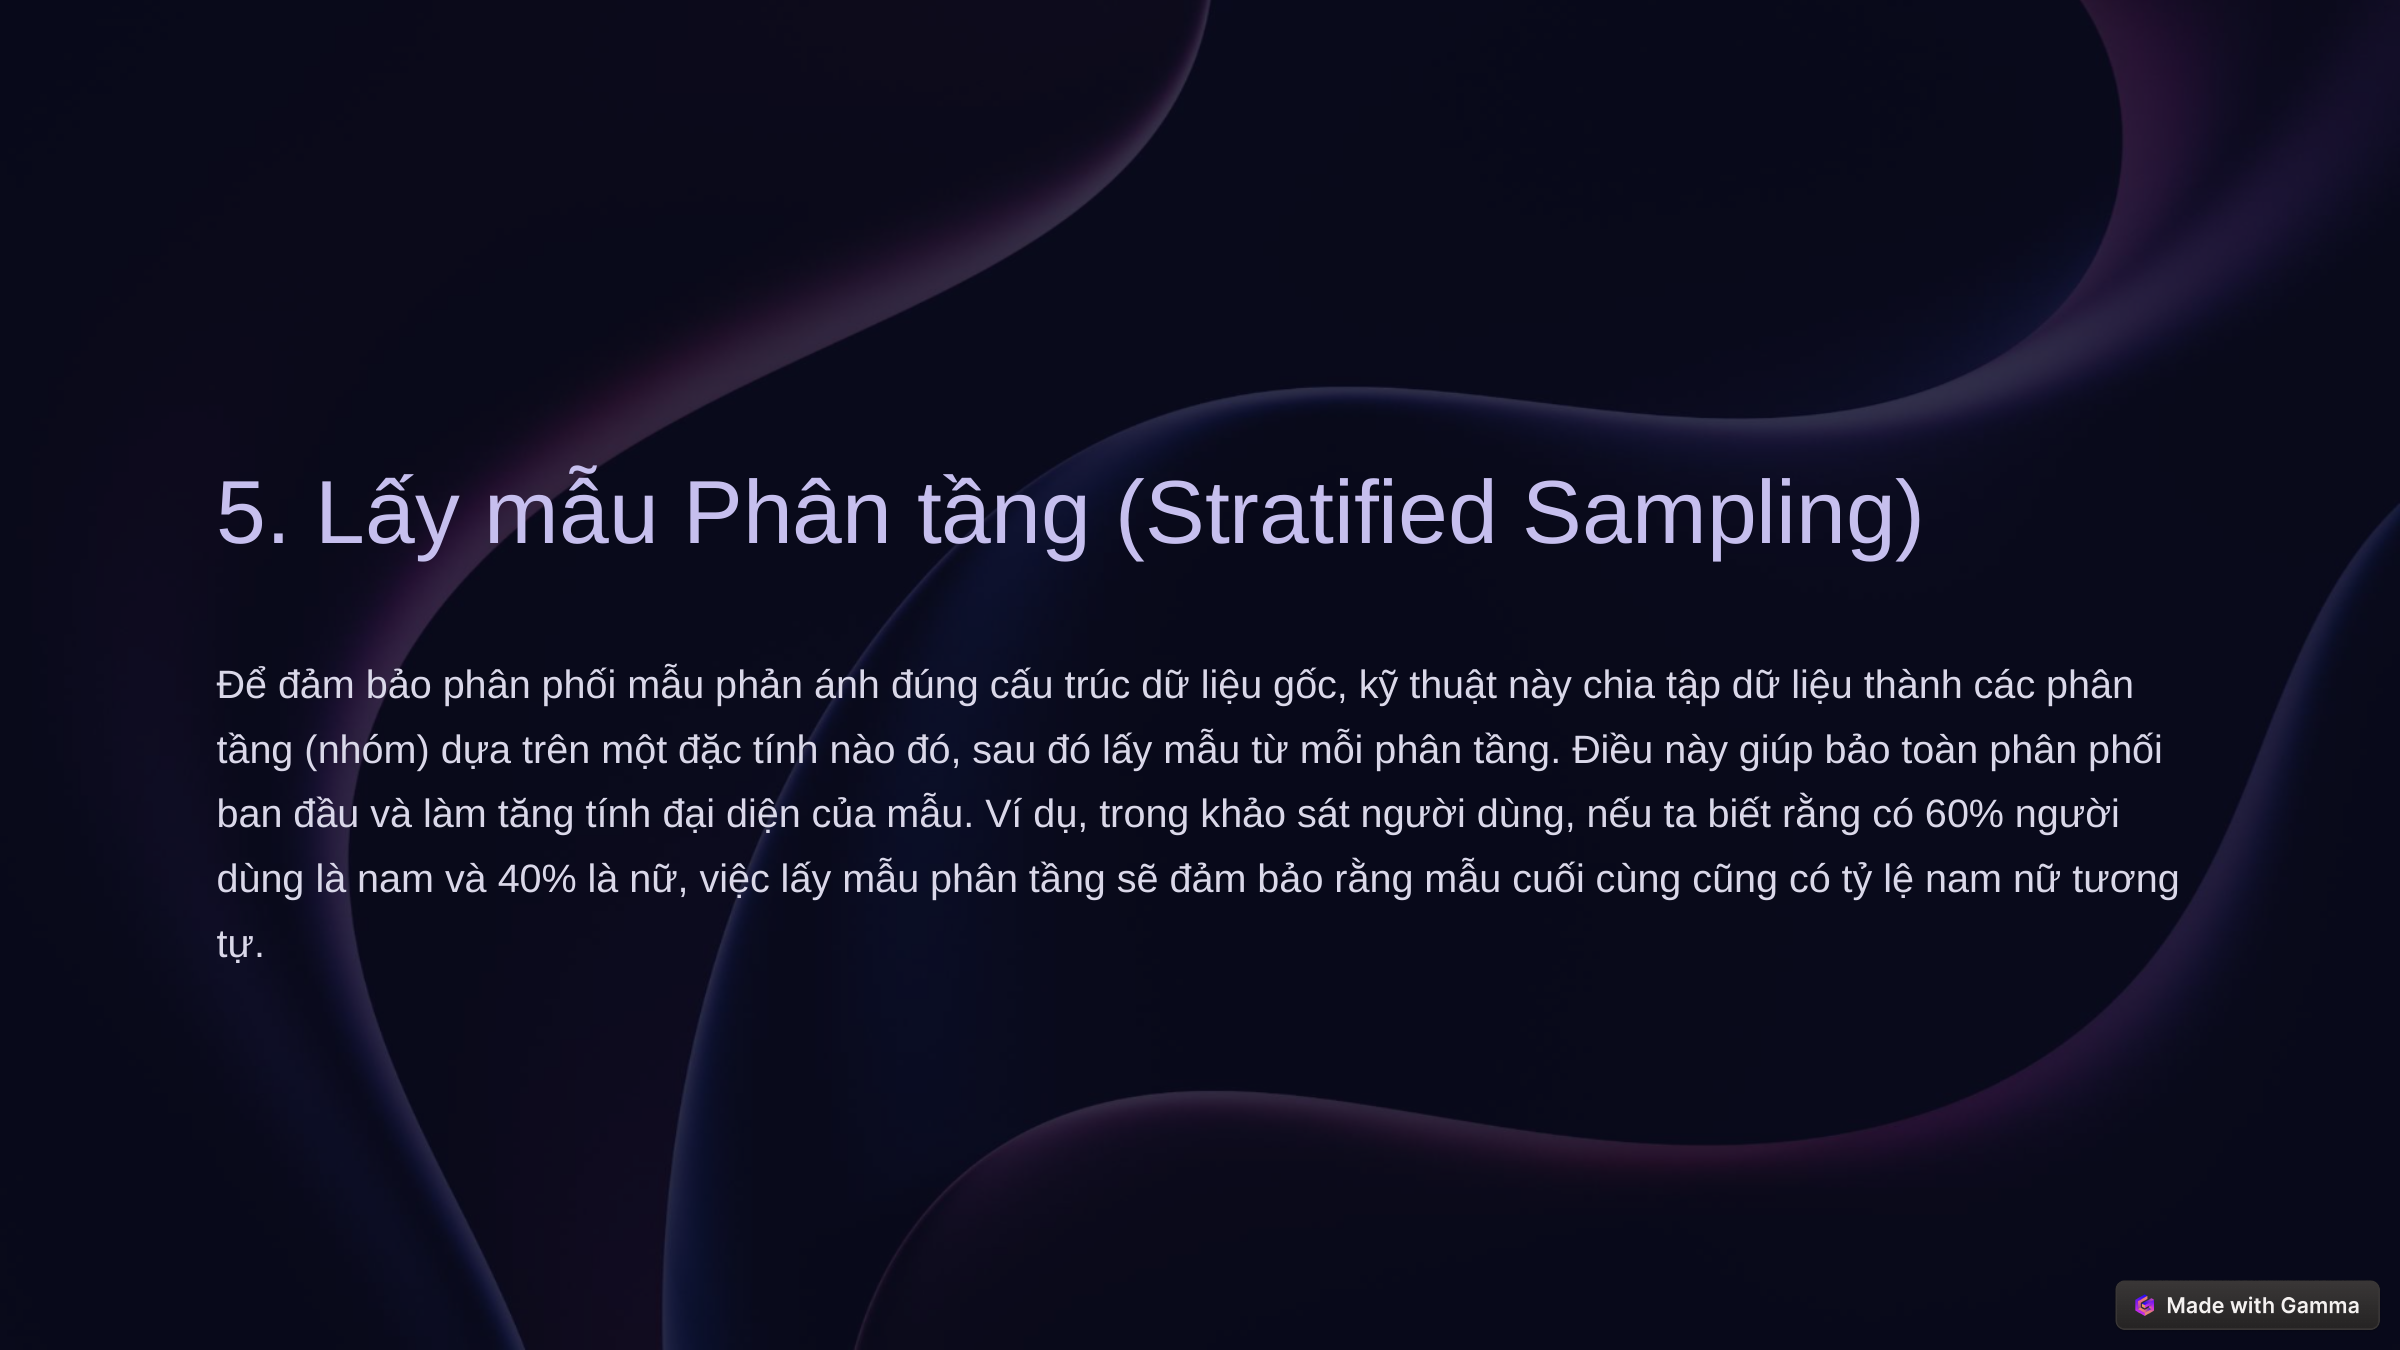

5. Lấy mẫu Phân tầng (Stratified Sampling)
Để đảm bảo phân phối mẫu phản ánh đúng cấu trúc dữ liệu gốc, kỹ thuật này chia tập dữ liệu thành các phân tầng (nhóm) dựa trên một đặc tính nào đó, sau đó lấy mẫu từ mỗi phân tầng. Điều này giúp bảo toàn phân phối ban đầu và làm tăng tính đại diện của mẫu. Ví dụ, trong khảo sát người dùng, nếu ta biết rằng có 60% người dùng là nam và 40% là nữ, việc lấy mẫu phân tầng sẽ đảm bảo rằng mẫu cuối cùng cũng có tỷ lệ nam nữ tương tự.